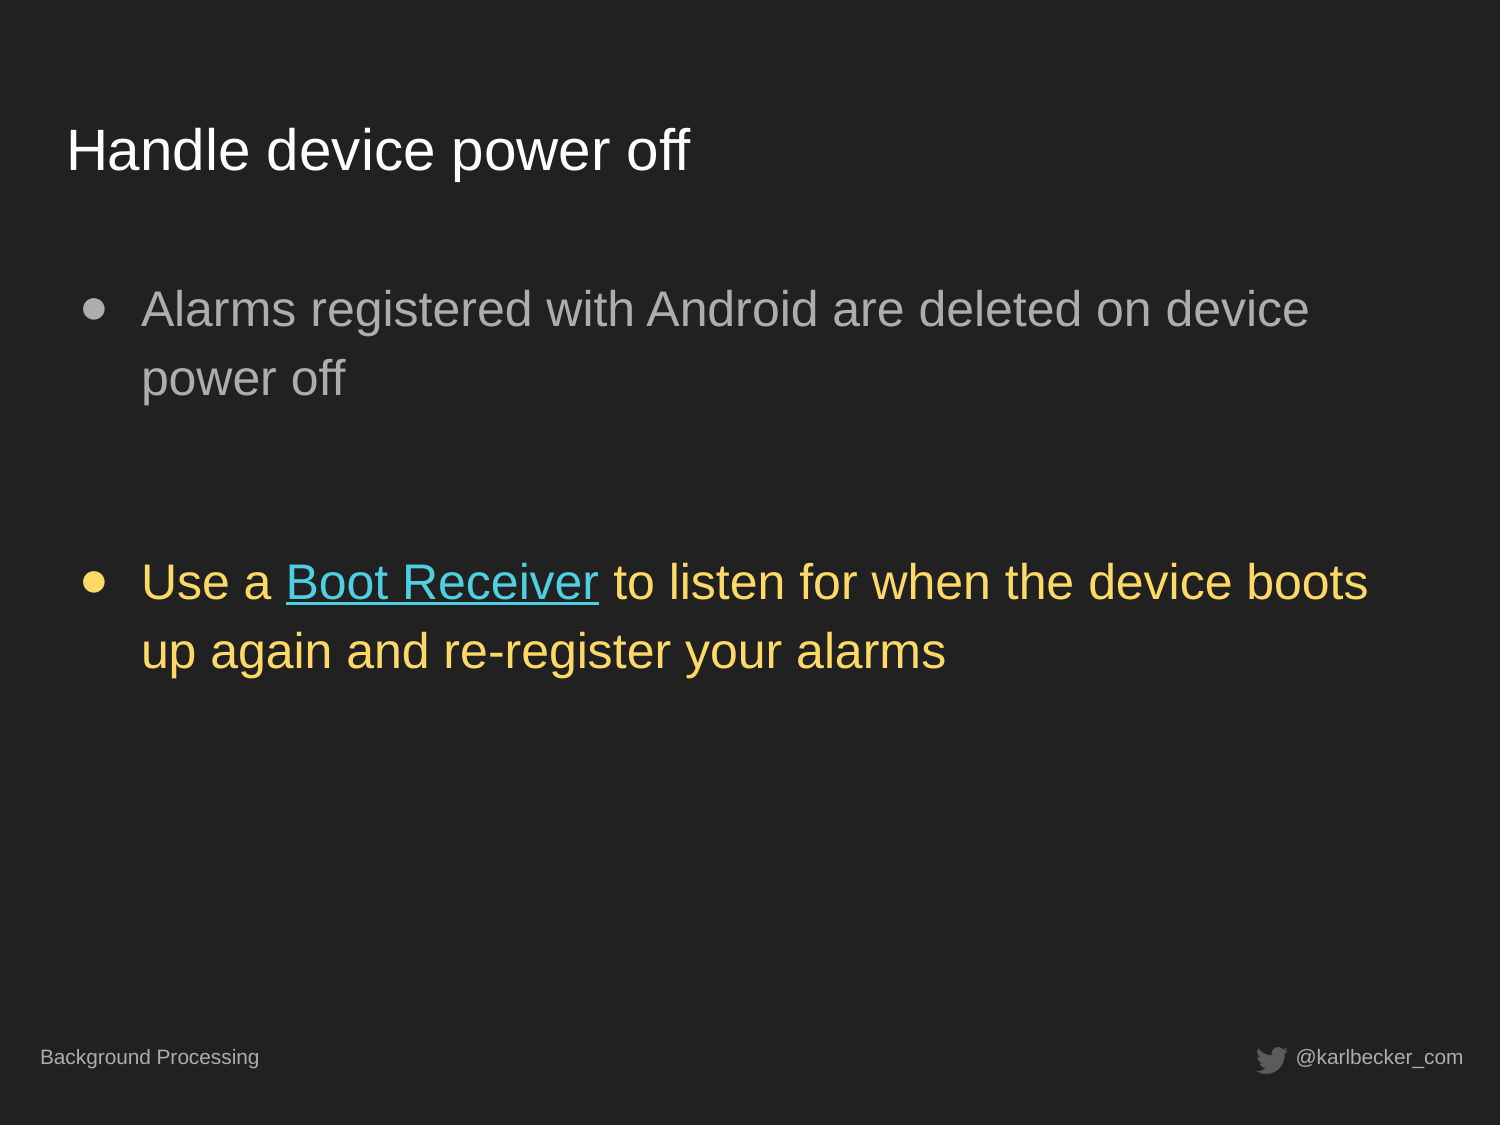

# Handle device power off
Alarms registered with Android are deleted on device power off

Use a Boot Receiver to listen for when the device boots up again and re-register your alarms